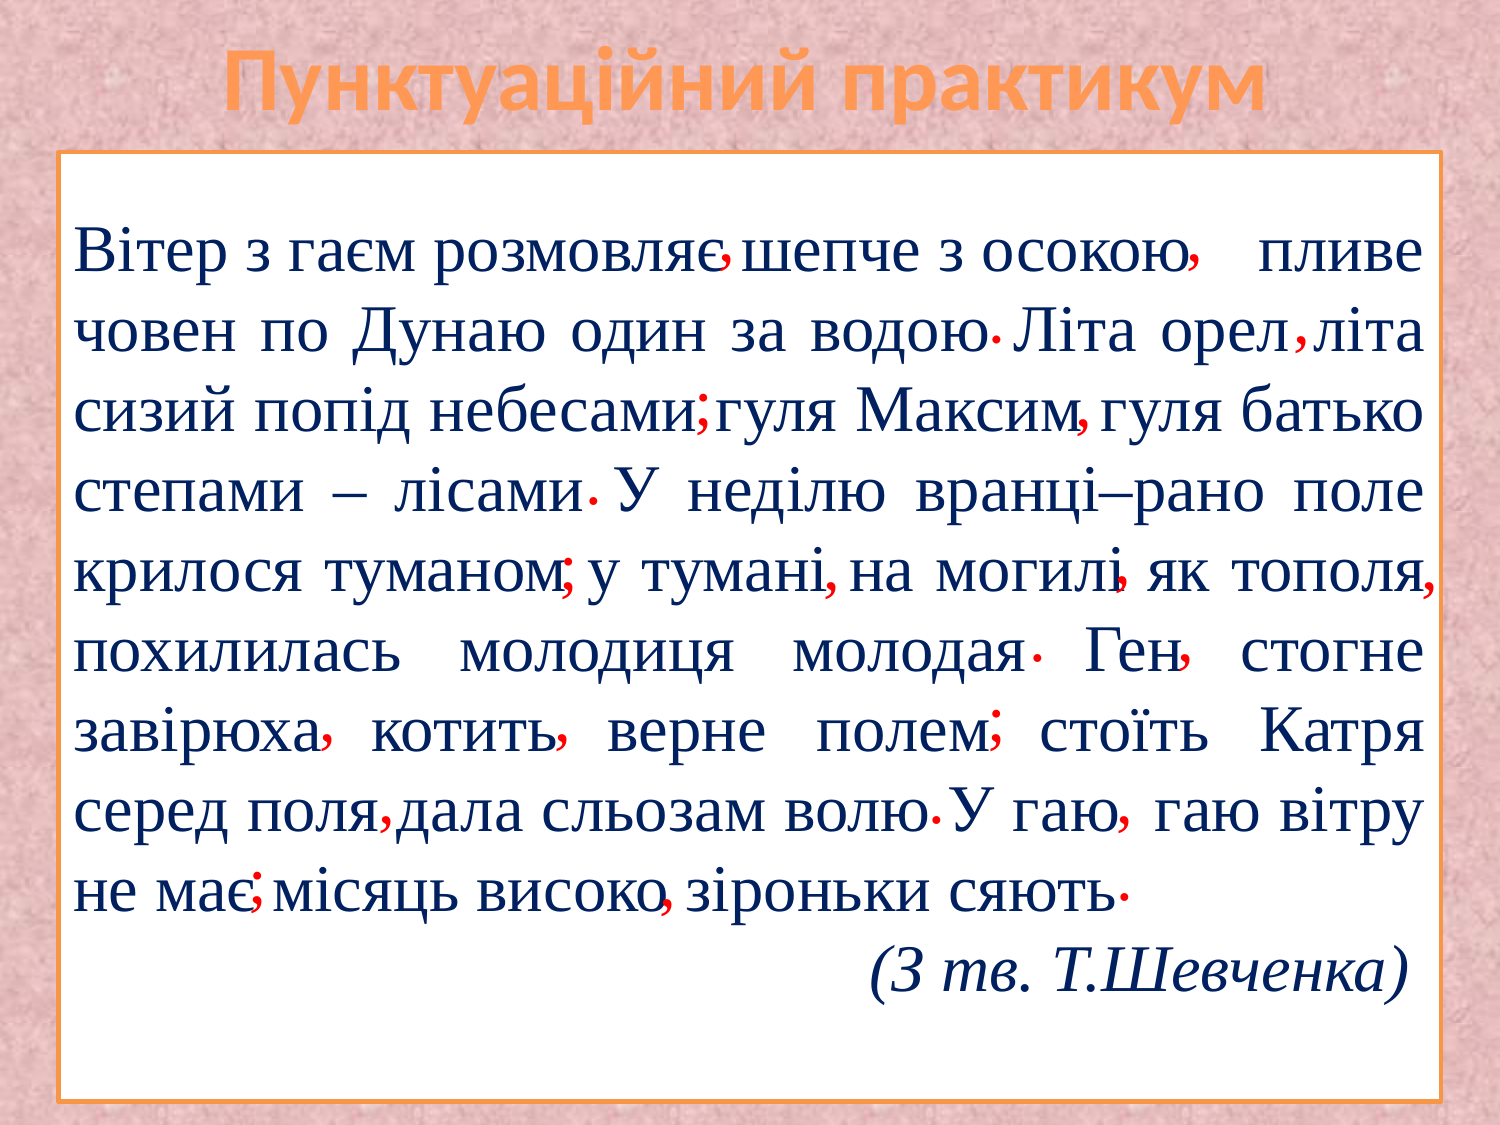

Пунктуаційний практикум

Вітер з гаєм розмовляє шепче з осокою    пливе човен по Дунаю один за водою Літа орел літа сизий попід небесами гуля Максим гуля батько степами – лісами У неділю вранці–рано поле крилося туманом у тумані на могилі як тополя похилилась молодиця молодая Ген стогне завірюха котить верне полем стоїть Катря серед поля дала сльозам волю У гаю  гаю вітру не має місяць високо зіроньки сяють
(З тв. Т.Шевченка)
,
,
.
,
;
,
.
,
;
,
,
.
,
,
,
;
,
.
,
.
;
,